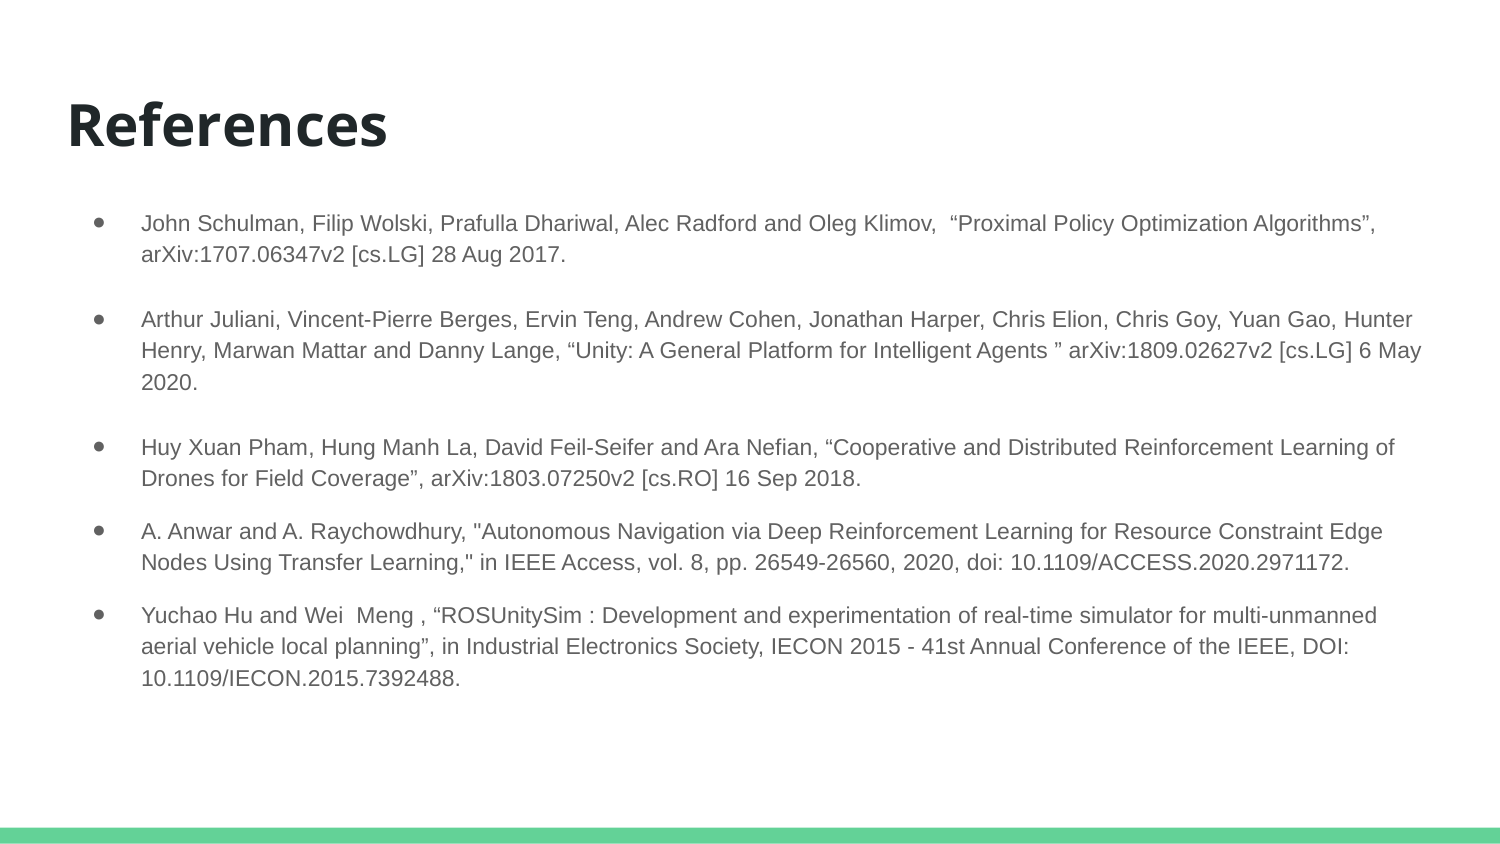

# References
John Schulman, Filip Wolski, Prafulla Dhariwal, Alec Radford and Oleg Klimov,  “Proximal Policy Optimization Algorithms”, arXiv:1707.06347v2 [cs.LG] 28 Aug 2017.
Arthur Juliani, Vincent-Pierre Berges, Ervin Teng, Andrew Cohen, Jonathan Harper, Chris Elion, Chris Goy, Yuan Gao, Hunter Henry, Marwan Mattar and Danny Lange, “Unity: A General Platform for Intelligent Agents ” arXiv:1809.02627v2 [cs.LG] 6 May 2020.
Huy Xuan Pham, Hung Manh La, David Feil-Seifer and Ara Nefian, “Cooperative and Distributed Reinforcement Learning of Drones for Field Coverage”, arXiv:1803.07250v2 [cs.RO] 16 Sep 2018.
A. Anwar and A. Raychowdhury, "Autonomous Navigation via Deep Reinforcement Learning for Resource Constraint Edge Nodes Using Transfer Learning," in IEEE Access, vol. 8, pp. 26549-26560, 2020, doi: 10.1109/ACCESS.2020.2971172.
Yuchao Hu and Wei  Meng , “ROSUnitySim : Development and experimentation of real-time simulator for multi-unmanned aerial vehicle local planning”, in Industrial Electronics Society, IECON 2015 - 41st Annual Conference of the IEEE, DOI: 10.1109/IECON.2015.7392488.